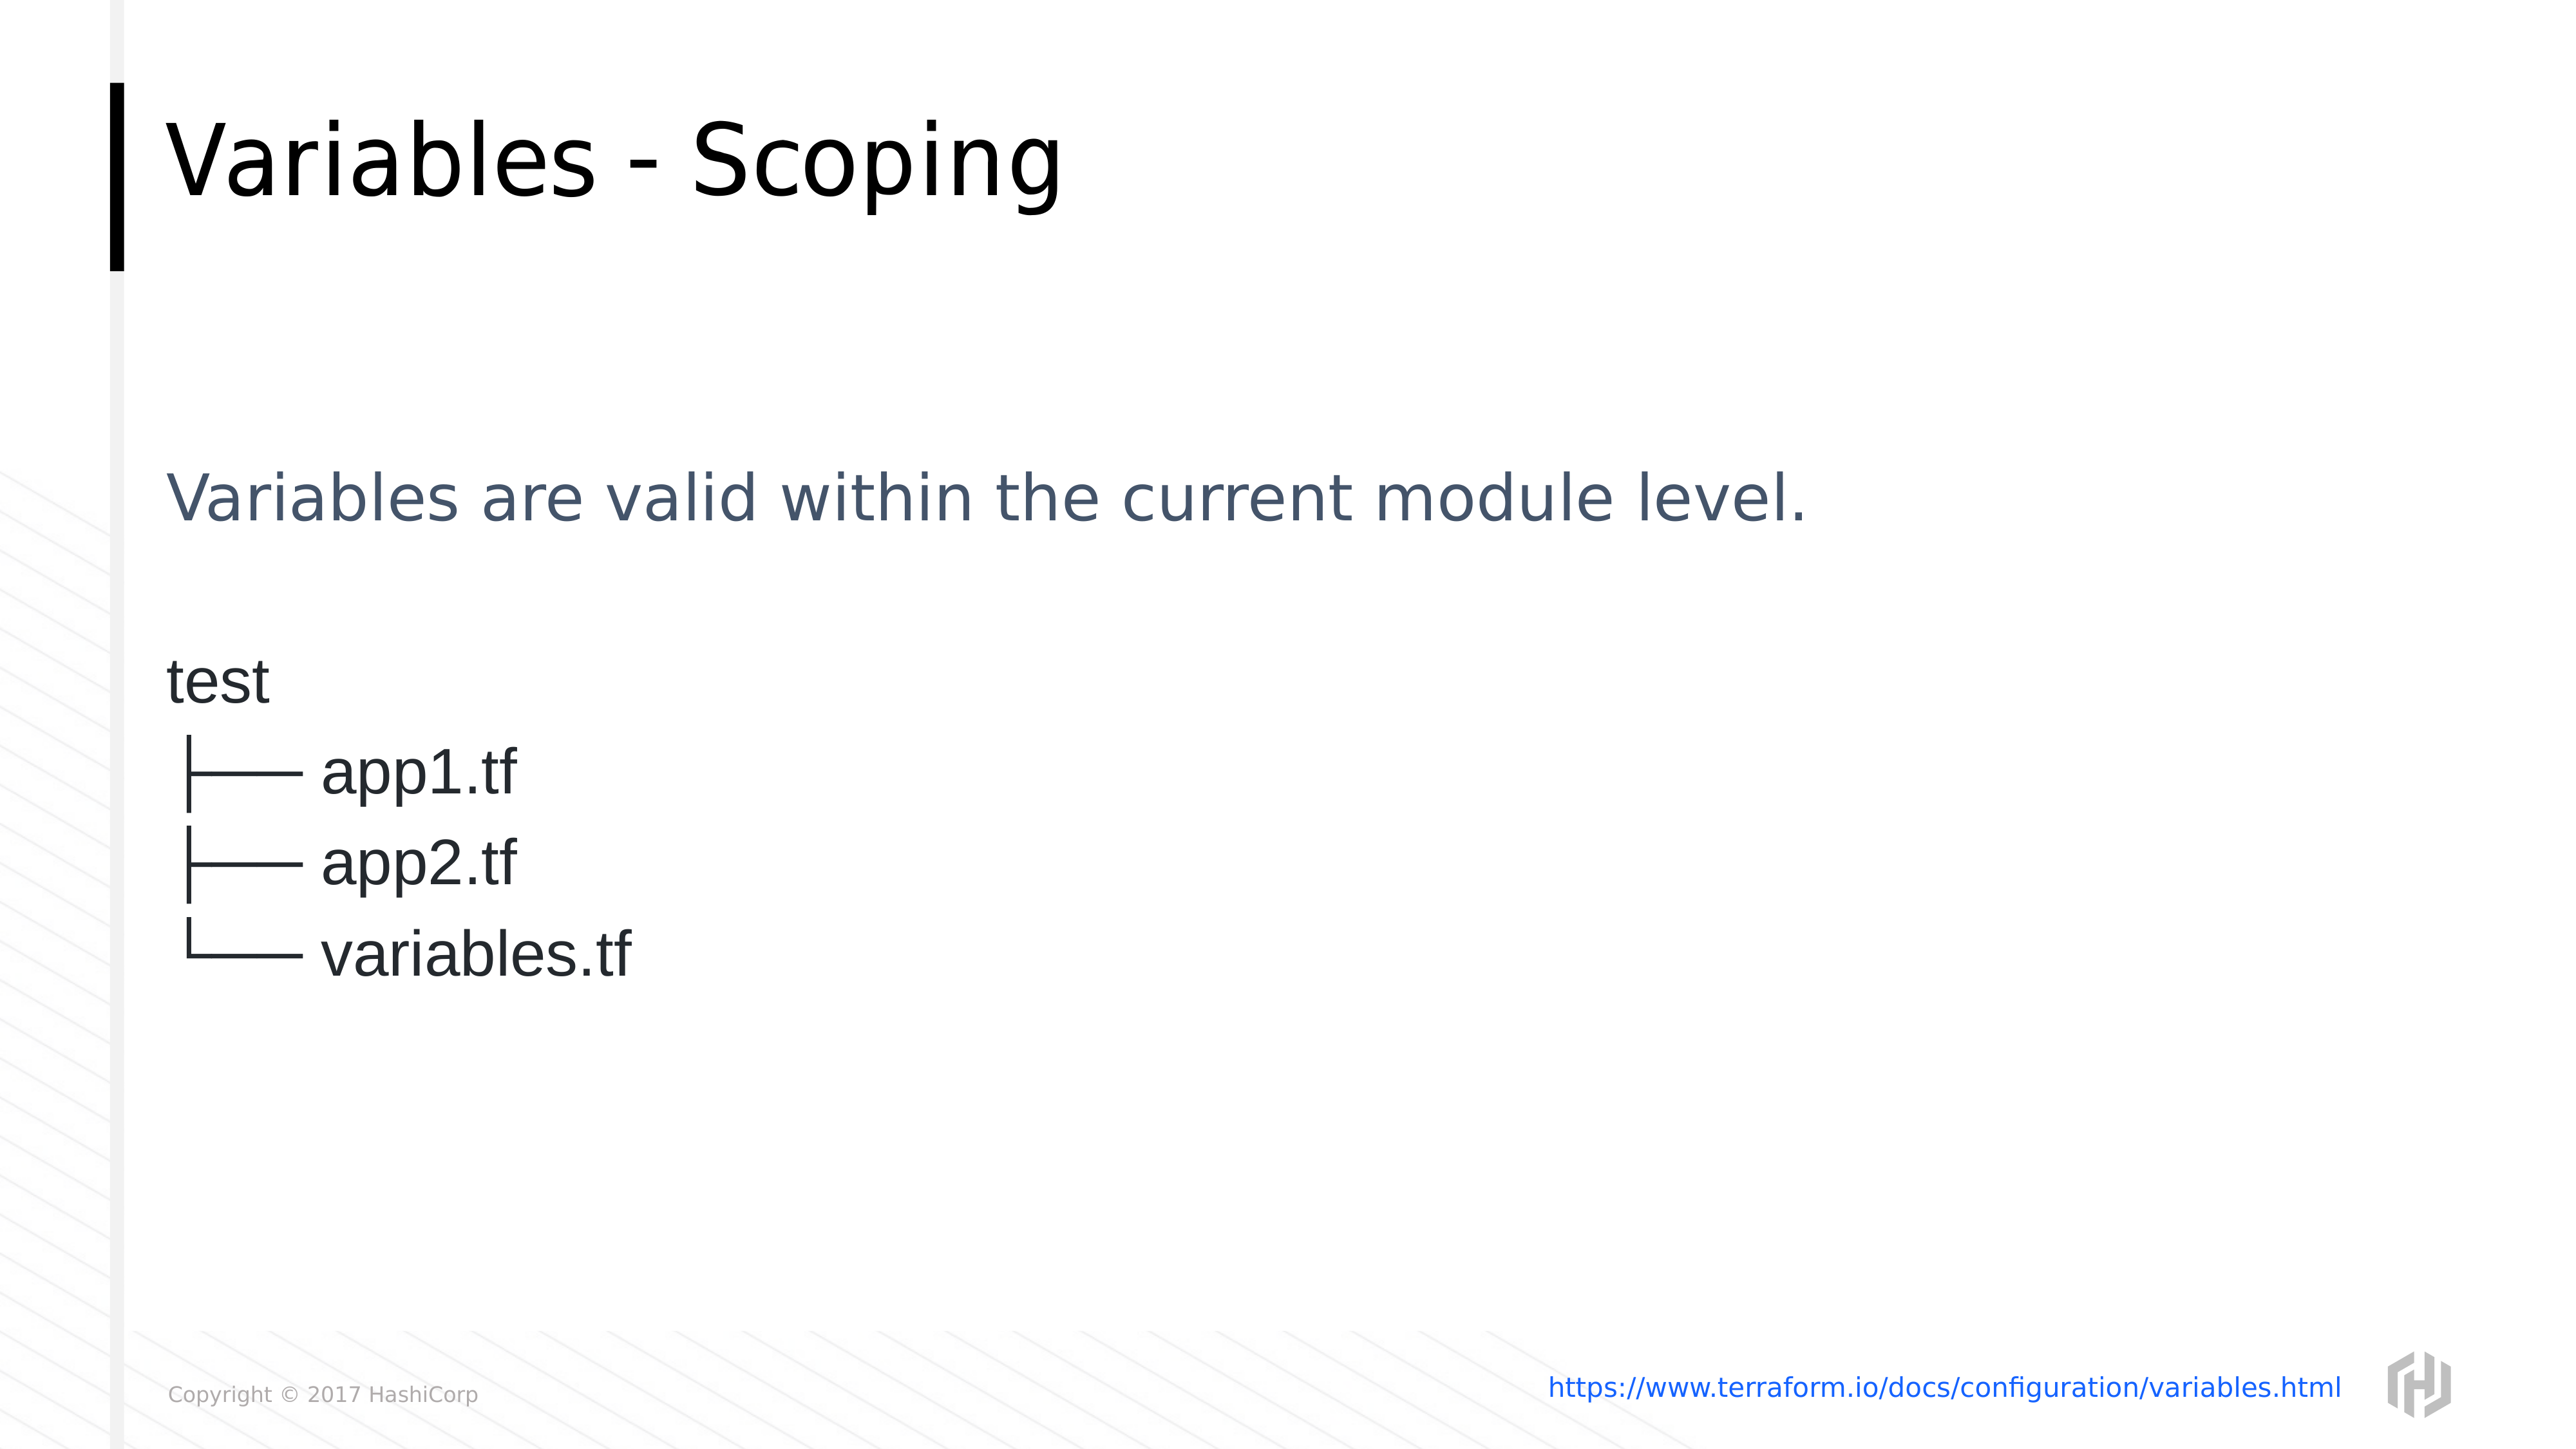

# Variables - Scoping

Variables are valid within the current module level.

test
├── app1.tf
├── app2.tf
└── variables.tf
https://www.terraform.io/docs/configuration/variables.html